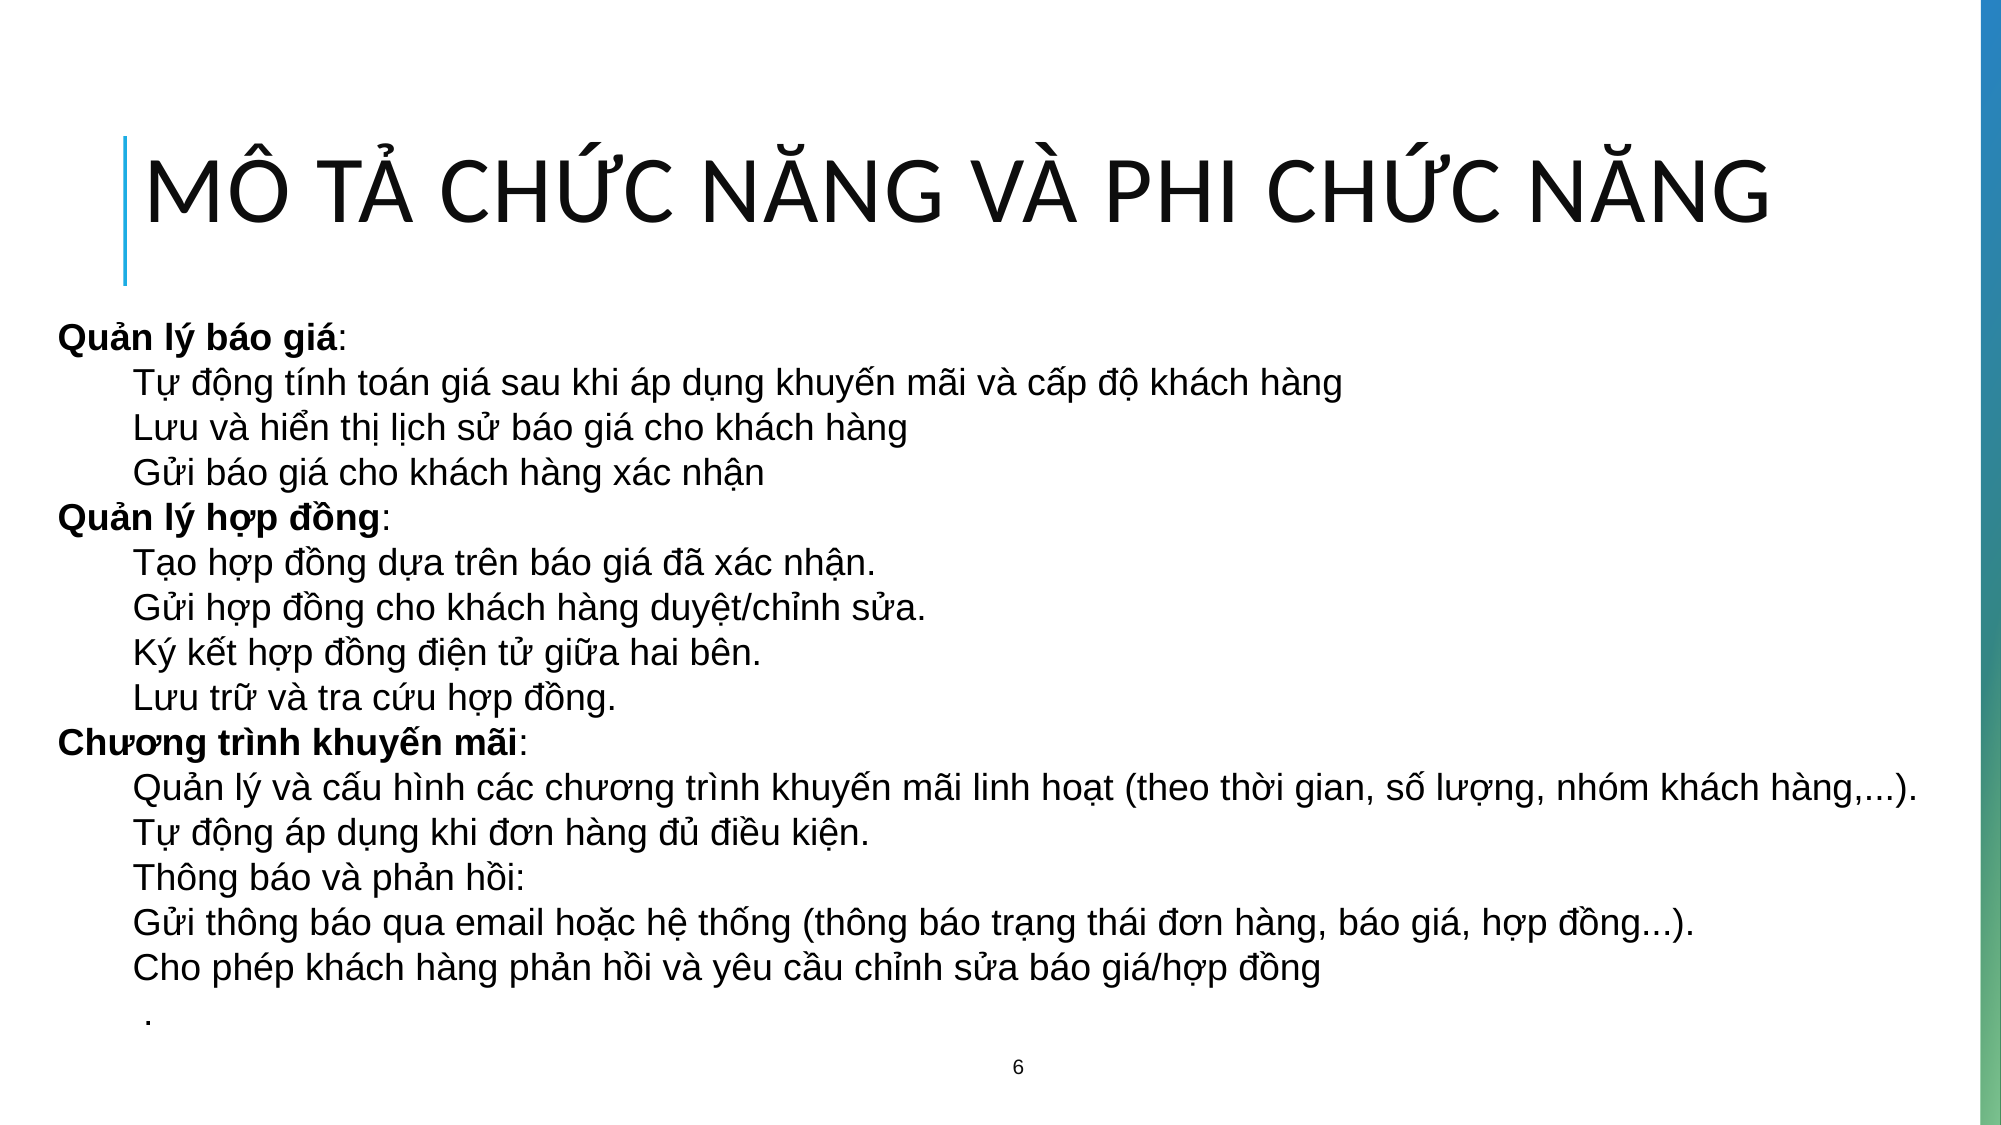

# Mô tả chức năng và phi chức năng
Quản lý báo giá:
Tự động tính toán giá sau khi áp dụng khuyến mãi và cấp độ khách hàng
Lưu và hiển thị lịch sử báo giá cho khách hàng
Gửi báo giá cho khách hàng xác nhận
Quản lý hợp đồng:
Tạo hợp đồng dựa trên báo giá đã xác nhận.
Gửi hợp đồng cho khách hàng duyệt/chỉnh sửa.
Ký kết hợp đồng điện tử giữa hai bên.
Lưu trữ và tra cứu hợp đồng.
Chương trình khuyến mãi:
Quản lý và cấu hình các chương trình khuyến mãi linh hoạt (theo thời gian, số lượng, nhóm khách hàng,...).
Tự động áp dụng khi đơn hàng đủ điều kiện.
Thông báo và phản hồi:
Gửi thông báo qua email hoặc hệ thống (thông báo trạng thái đơn hàng, báo giá, hợp đồng...).
Cho phép khách hàng phản hồi và yêu cầu chỉnh sửa báo giá/hợp đồng
 .

6